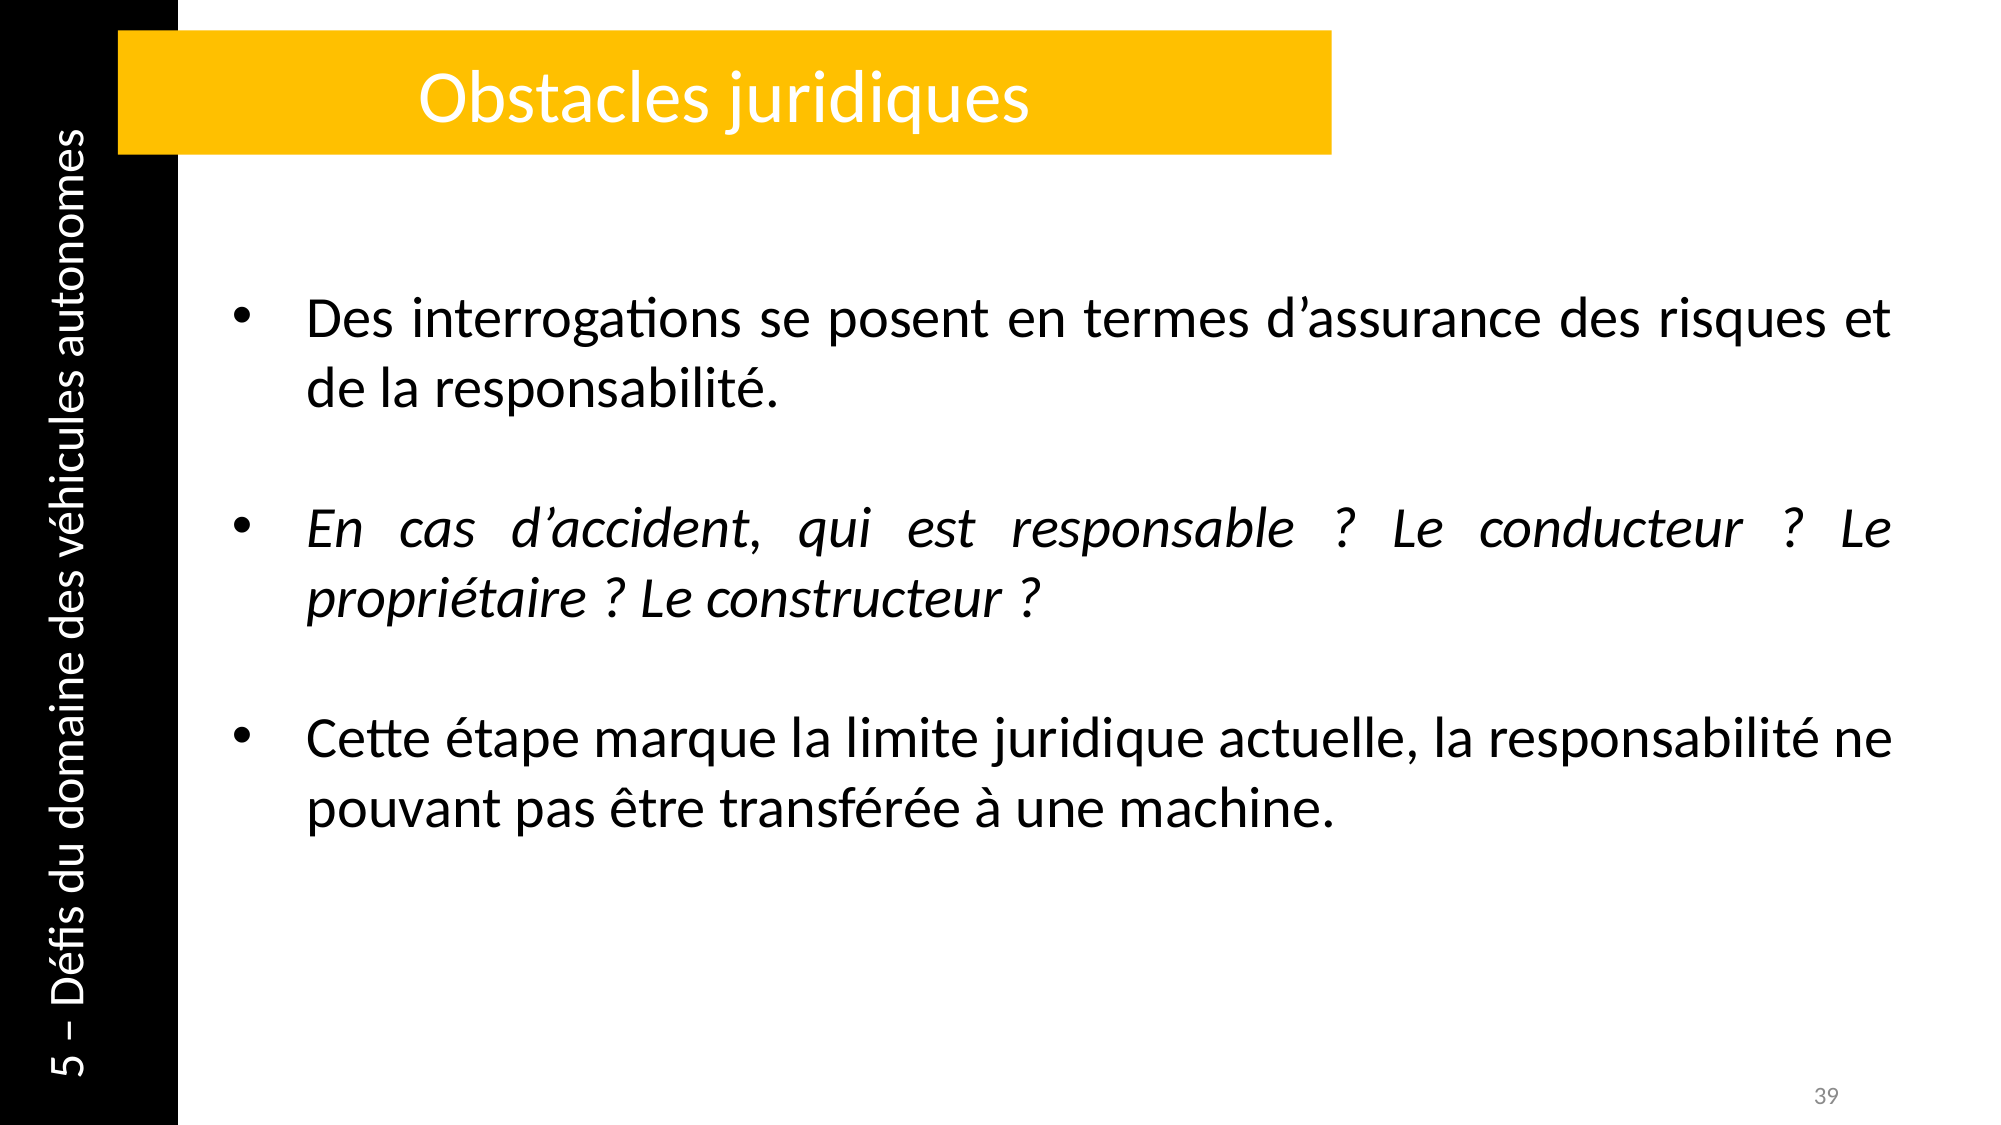

Obstacles juridiques
Des interrogations se posent en termes d’assurance des risques et de la responsabilité.

En cas d’accident, qui est responsable ? Le conducteur ? Le propriétaire ? Le constructeur ?

Cette étape marque la limite juridique actuelle, la responsabilité ne pouvant pas être transférée à une machine.
5 – Défis du domaine des véhicules autonomes
39